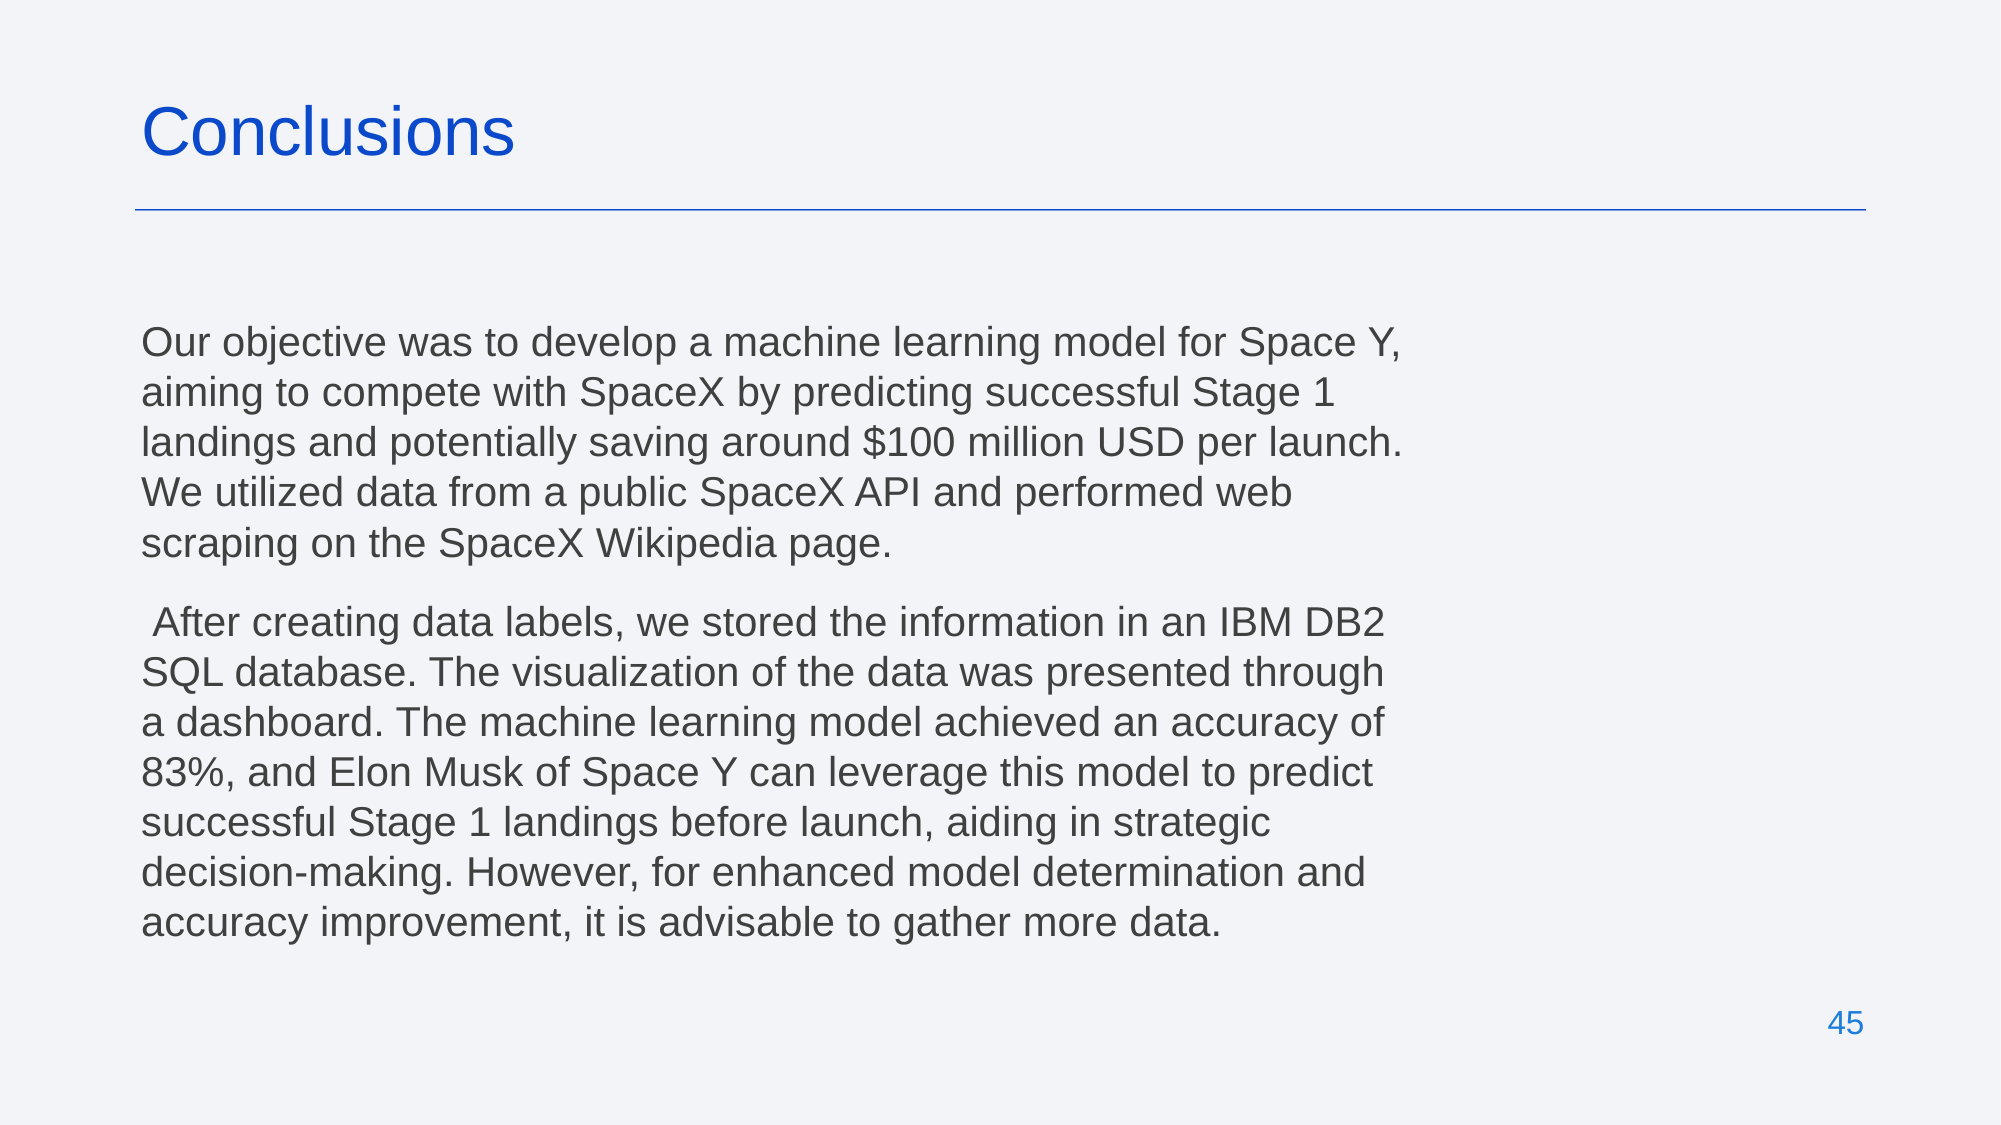

Conclusions
Our objective was to develop a machine learning model for Space Y, aiming to compete with SpaceX by predicting successful Stage 1 landings and potentially saving around $100 million USD per launch. We utilized data from a public SpaceX API and performed web scraping on the SpaceX Wikipedia page.
 After creating data labels, we stored the information in an IBM DB2 SQL database. The visualization of the data was presented through a dashboard. The machine learning model achieved an accuracy of 83%, and Elon Musk of Space Y can leverage this model to predict successful Stage 1 landings before launch, aiding in strategic decision-making. However, for enhanced model determination and accuracy improvement, it is advisable to gather more data.
45